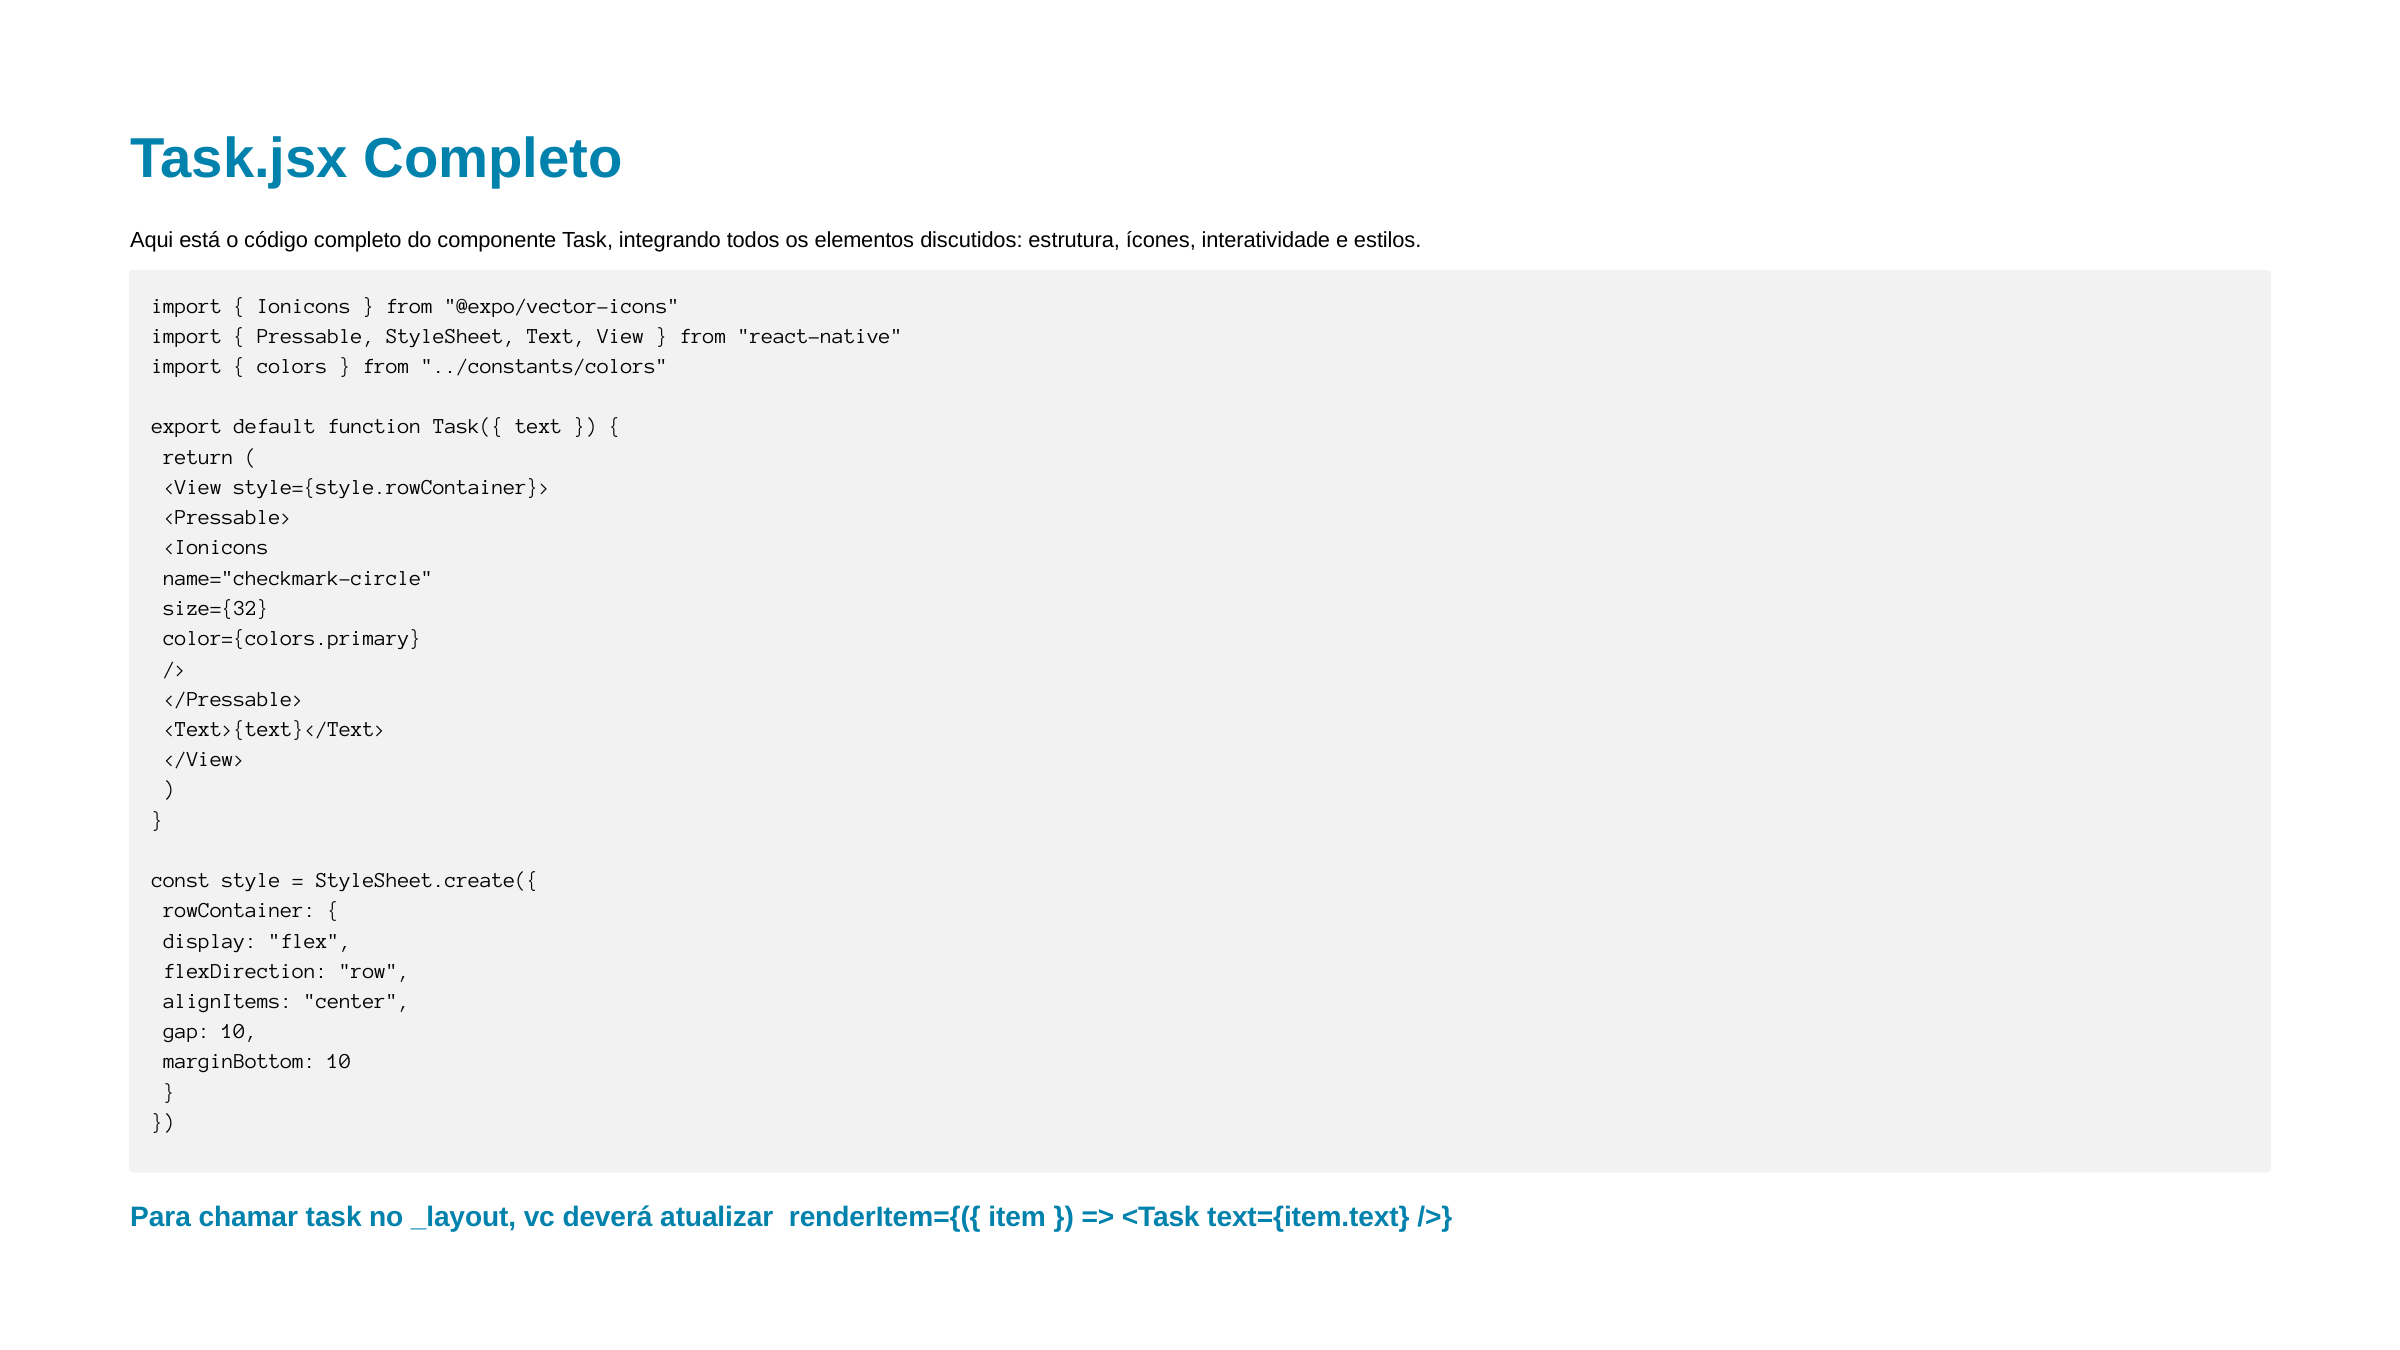

Task.jsx Completo
Aqui está o código completo do componente Task, integrando todos os elementos discutidos: estrutura, ícones, interatividade e estilos.

import { Ionicons } from "@expo/vector-icons"
import { Pressable, StyleSheet, Text, View } from "react-native"
import { colors } from "../constants/colors"

export default function Task({ text }) {
 return (
 <View style={style.rowContainer}>
 <Pressable>
 <Ionicons
 name="checkmark-circle"
 size={32}
 color={colors.primary}
 />
 </Pressable>
 <Text>{text}</Text>
 </View>
 )
}

const style = StyleSheet.create({
 rowContainer: {
 display: "flex",
 flexDirection: "row",
 alignItems: "center",
 gap: 10,
 marginBottom: 10
 }
})
Para chamar task no _layout, vc deverá atualizar  renderItem={({ item }) => <Task text={item.text} />}